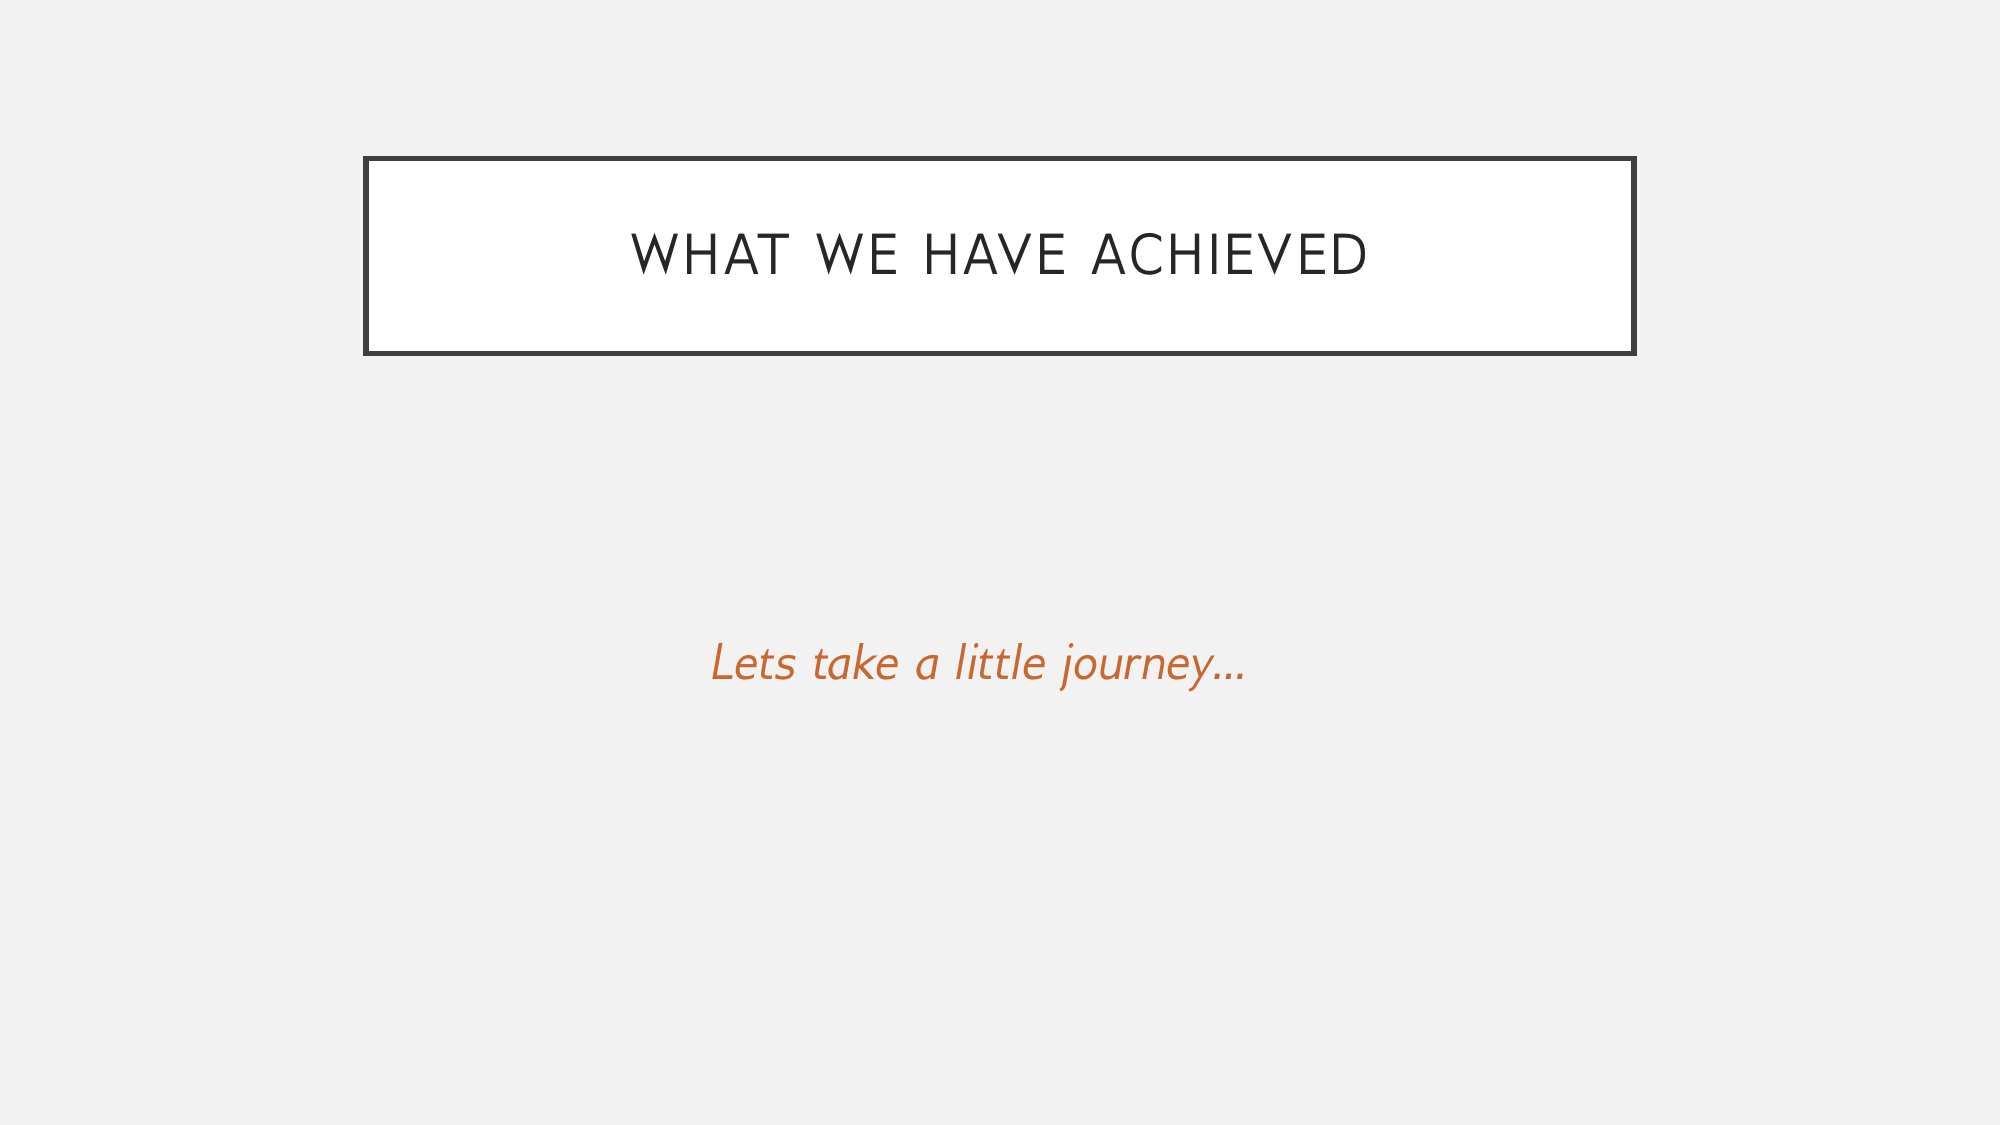

# WHAT WE HAVE ACHIEVED
Lets take a little journey…